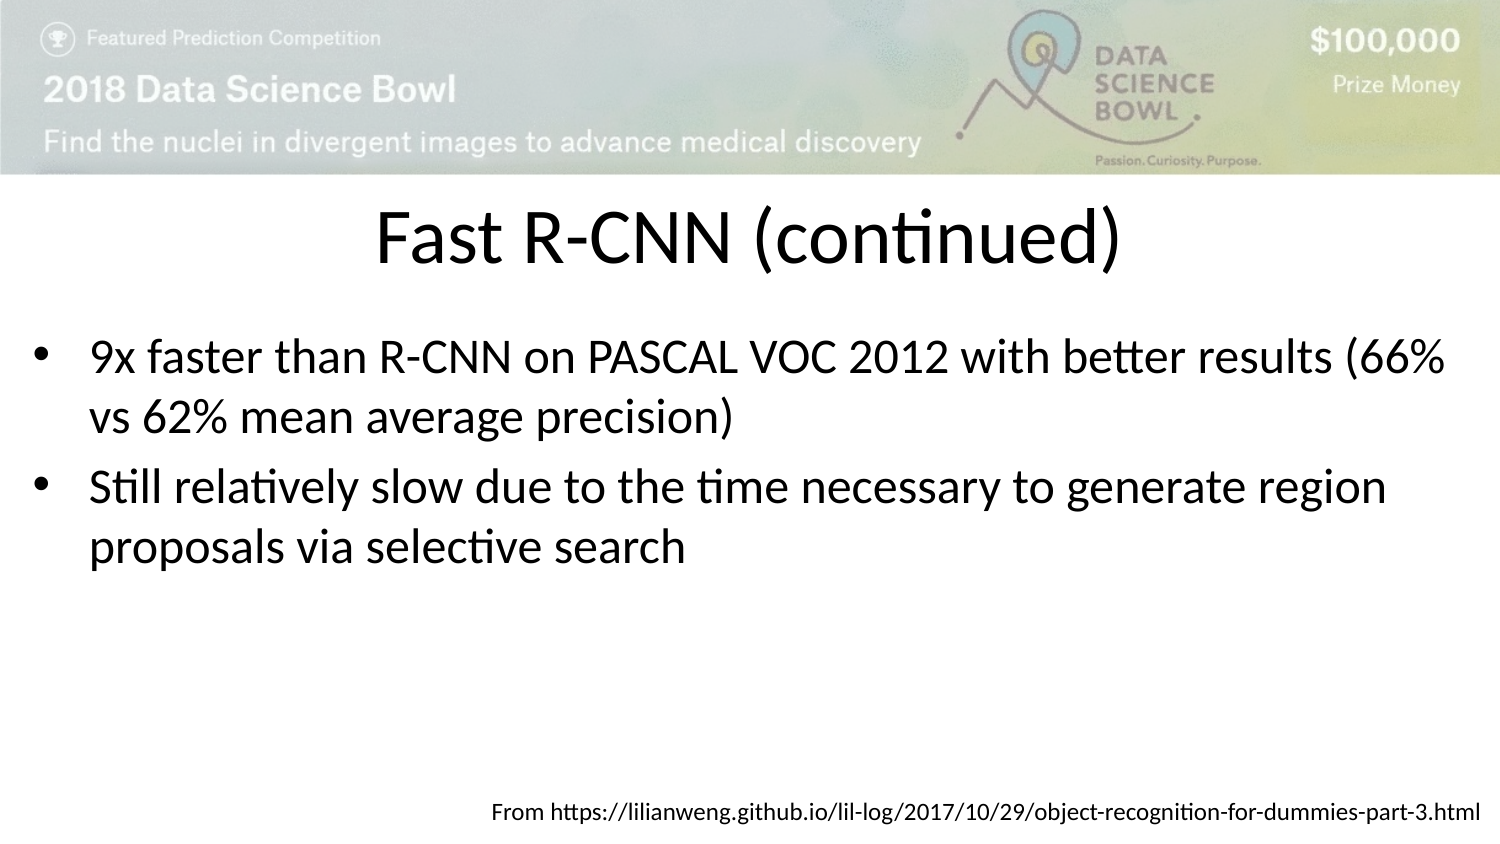

# Fast R-CNN (continued)
9x faster than R-CNN on PASCAL VOC 2012 with better results (66% vs 62% mean average precision)
Still relatively slow due to the time necessary to generate region proposals via selective search

From https://lilianweng.github.io/lil-log/2017/10/29/object-recognition-for-dummies-part-3.html